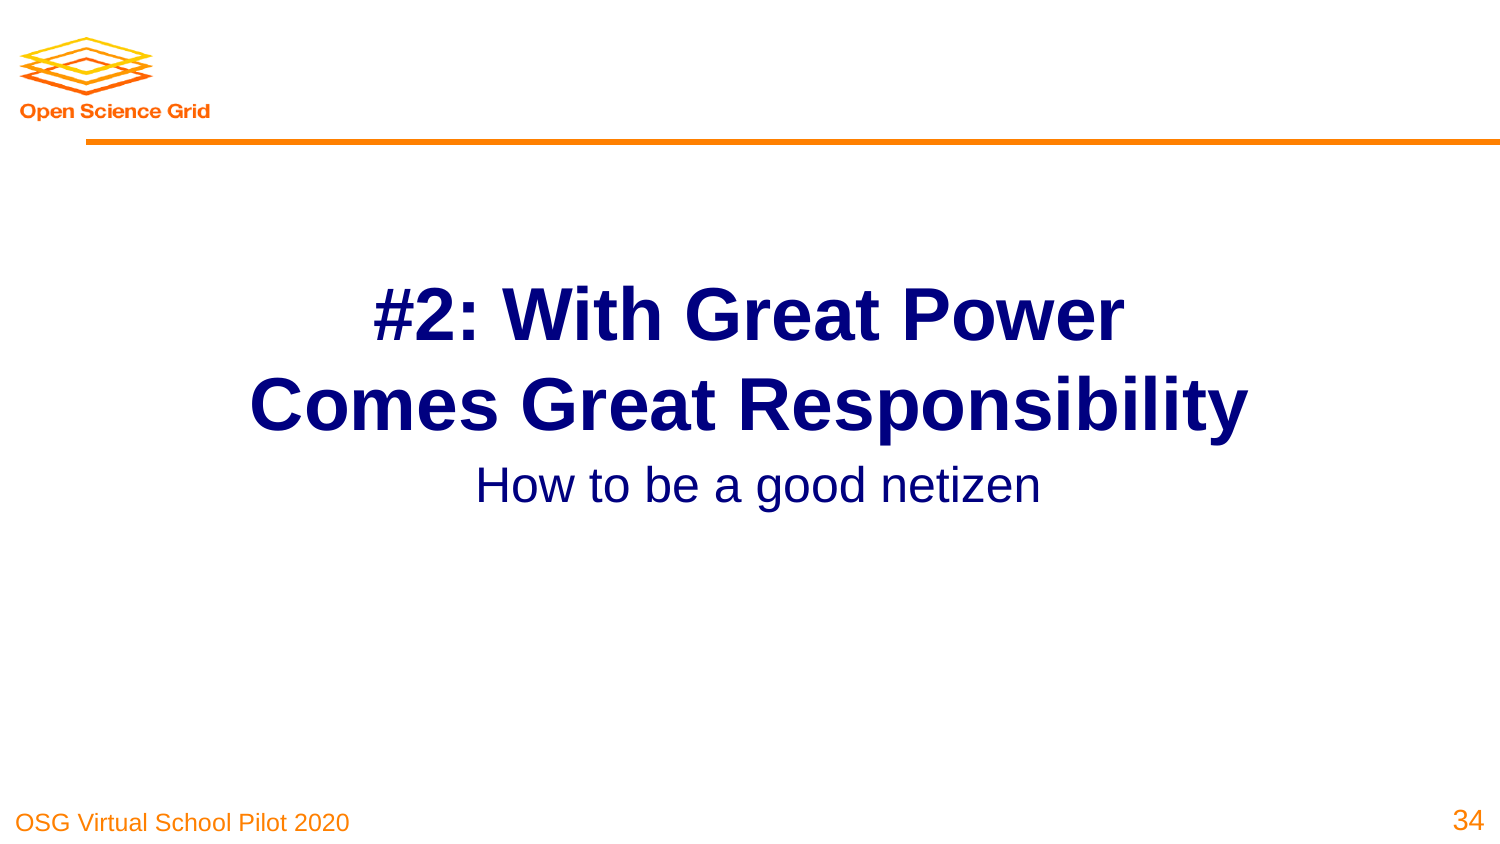

#2: With Great Power Comes Great Responsibility
How to be a good netizen
34